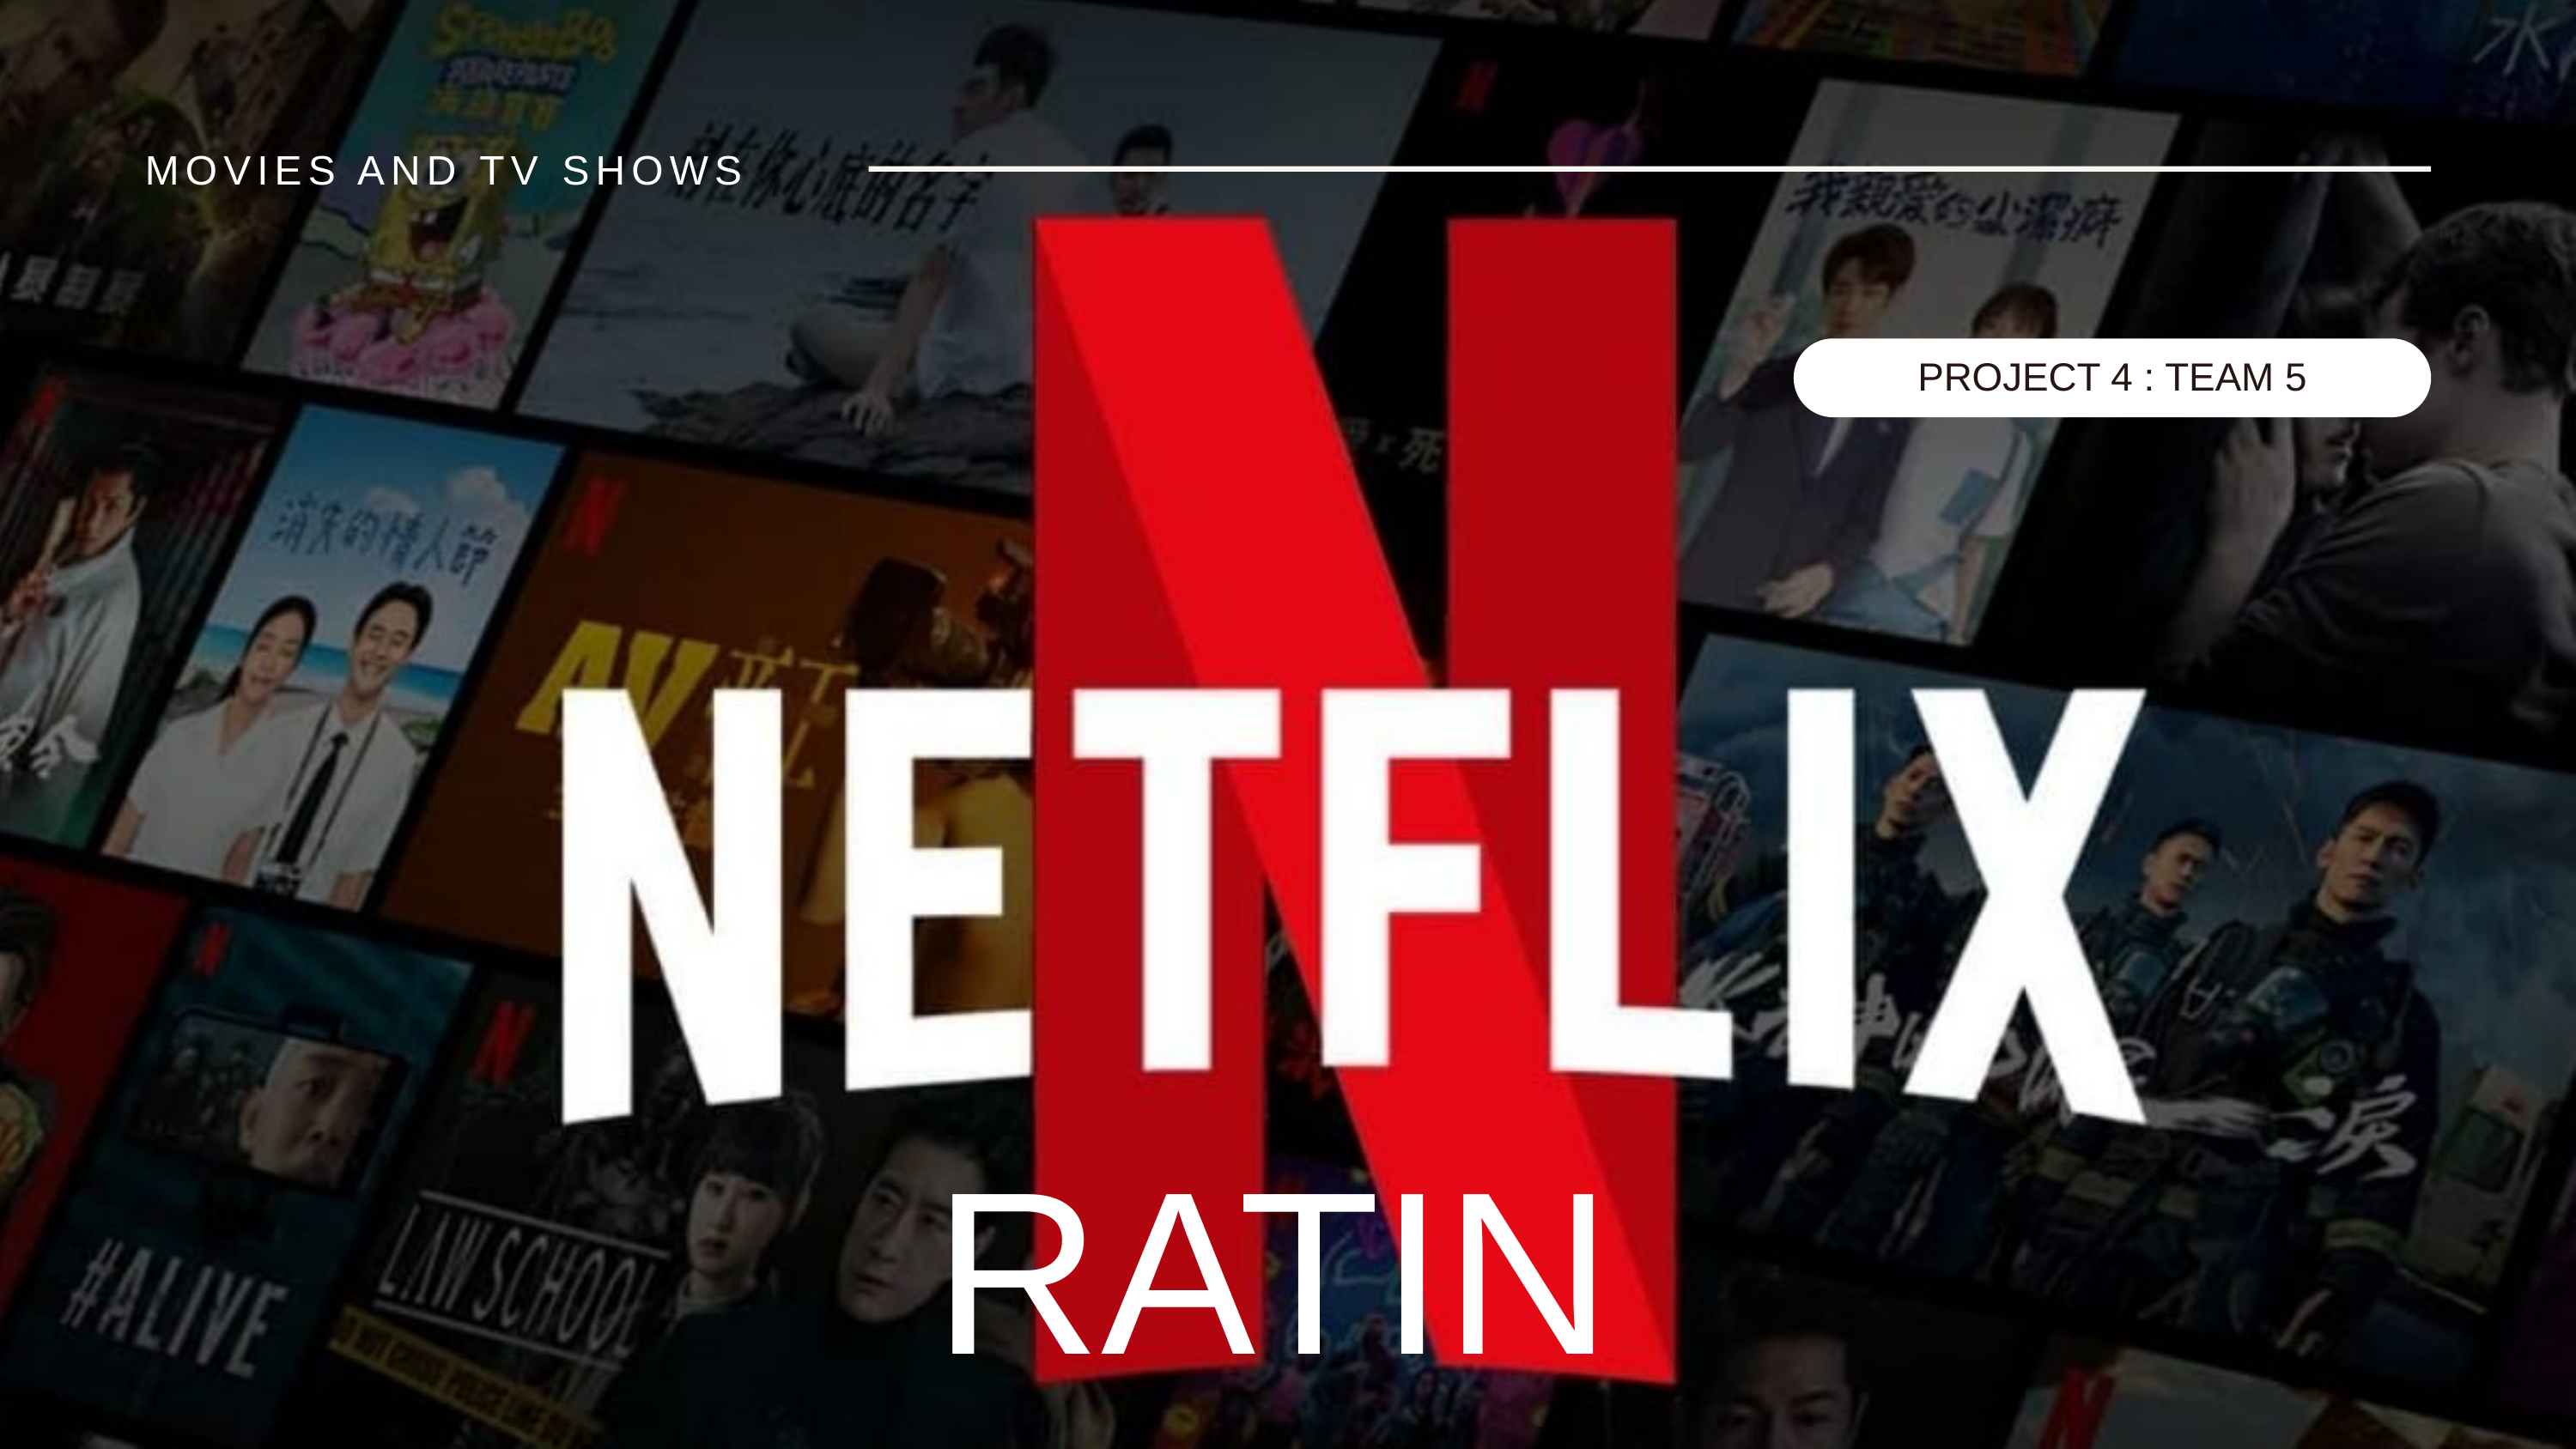

MOVIES AND TV SHOWS

PROJECT 4 : TEAM 5
RATING